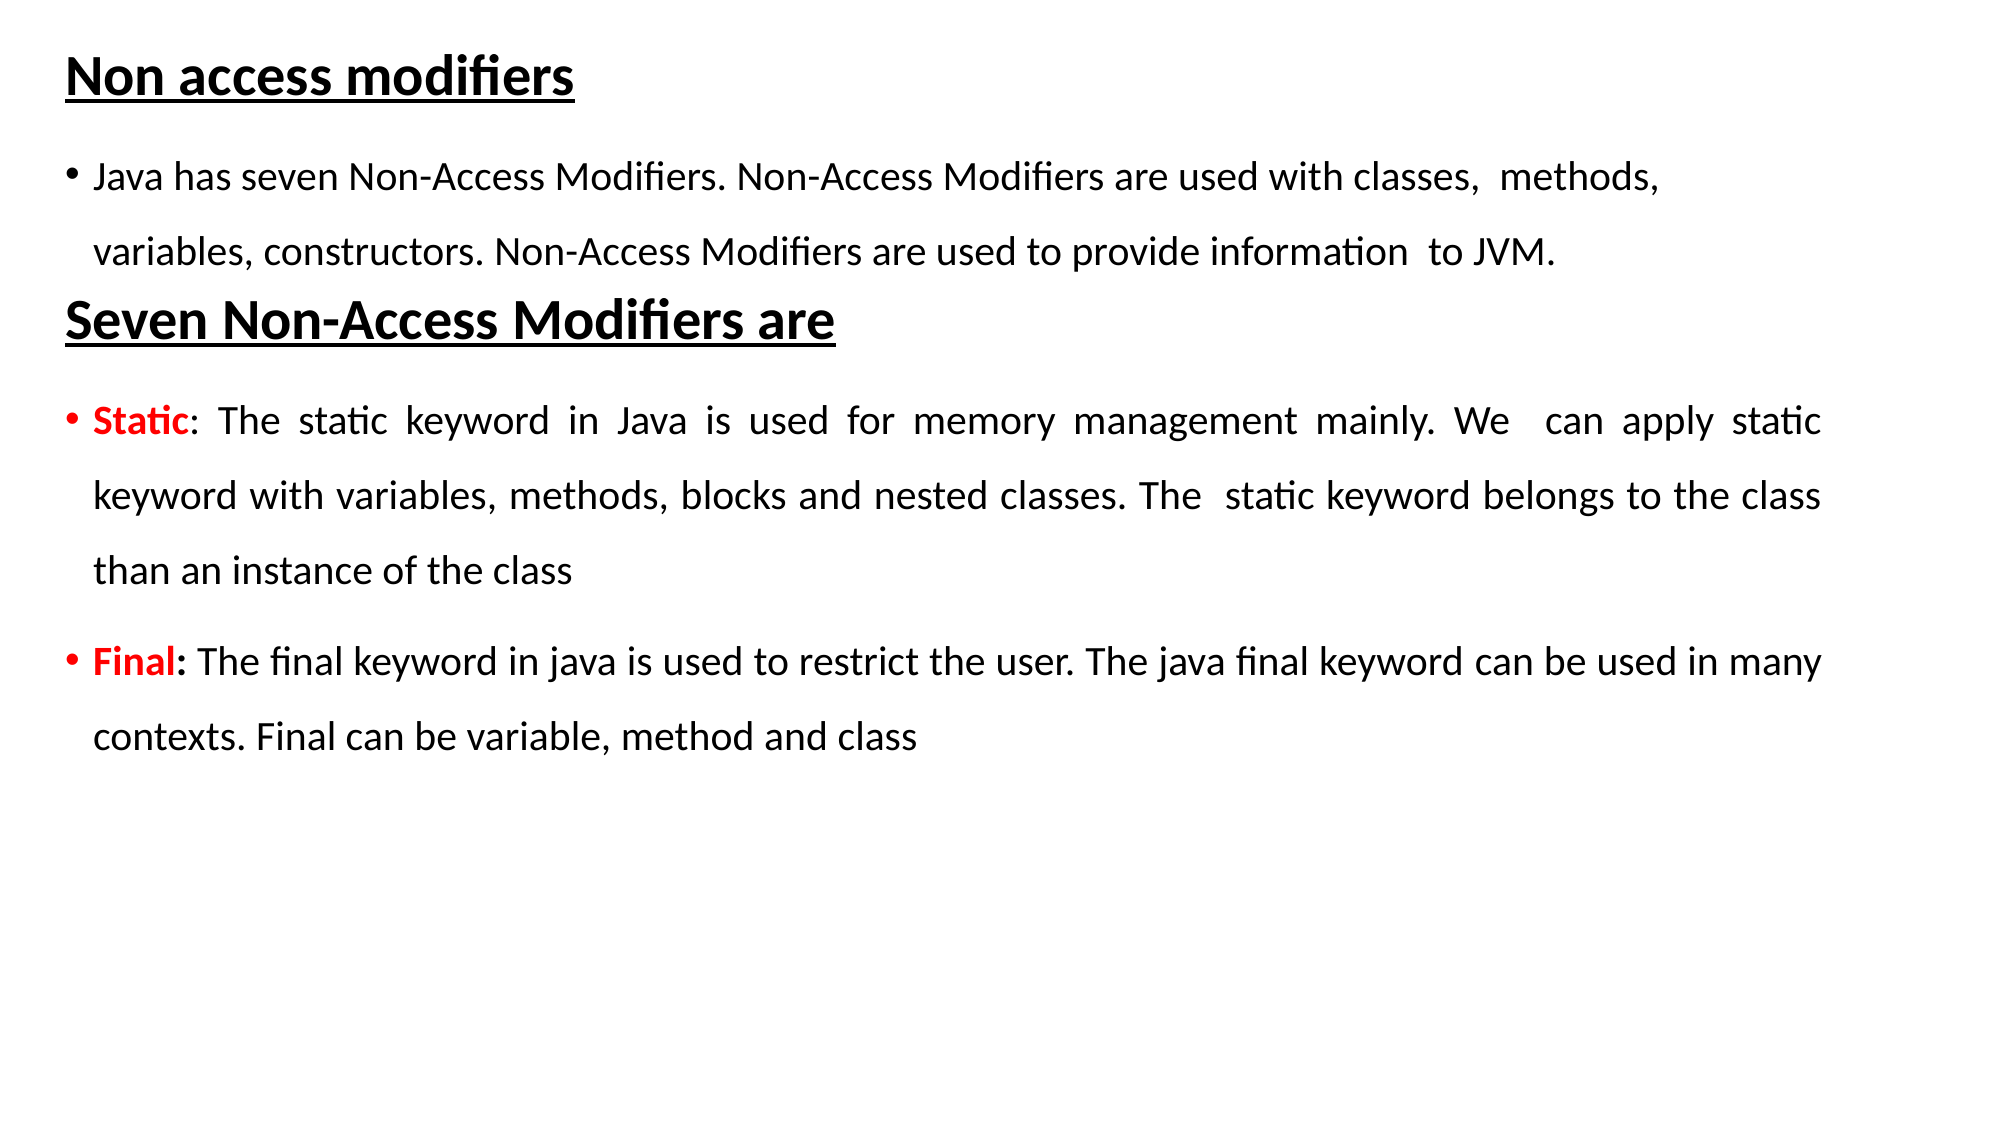

Non access modifiers
Java has seven Non-Access Modifiers. Non-Access Modifiers are used with classes,  methods, variables, constructors. Non-Access Modifiers are used to provide information  to JVM.
Seven Non-Access Modifiers are
Static: The static keyword in Java is used for memory management mainly. We  can apply static keyword with variables, methods, blocks and nested classes. The  static keyword belongs to the class than an instance of the class
Final: The final keyword in java is used to restrict the user. The java final keyword can be used in many contexts. Final can be variable, method and class